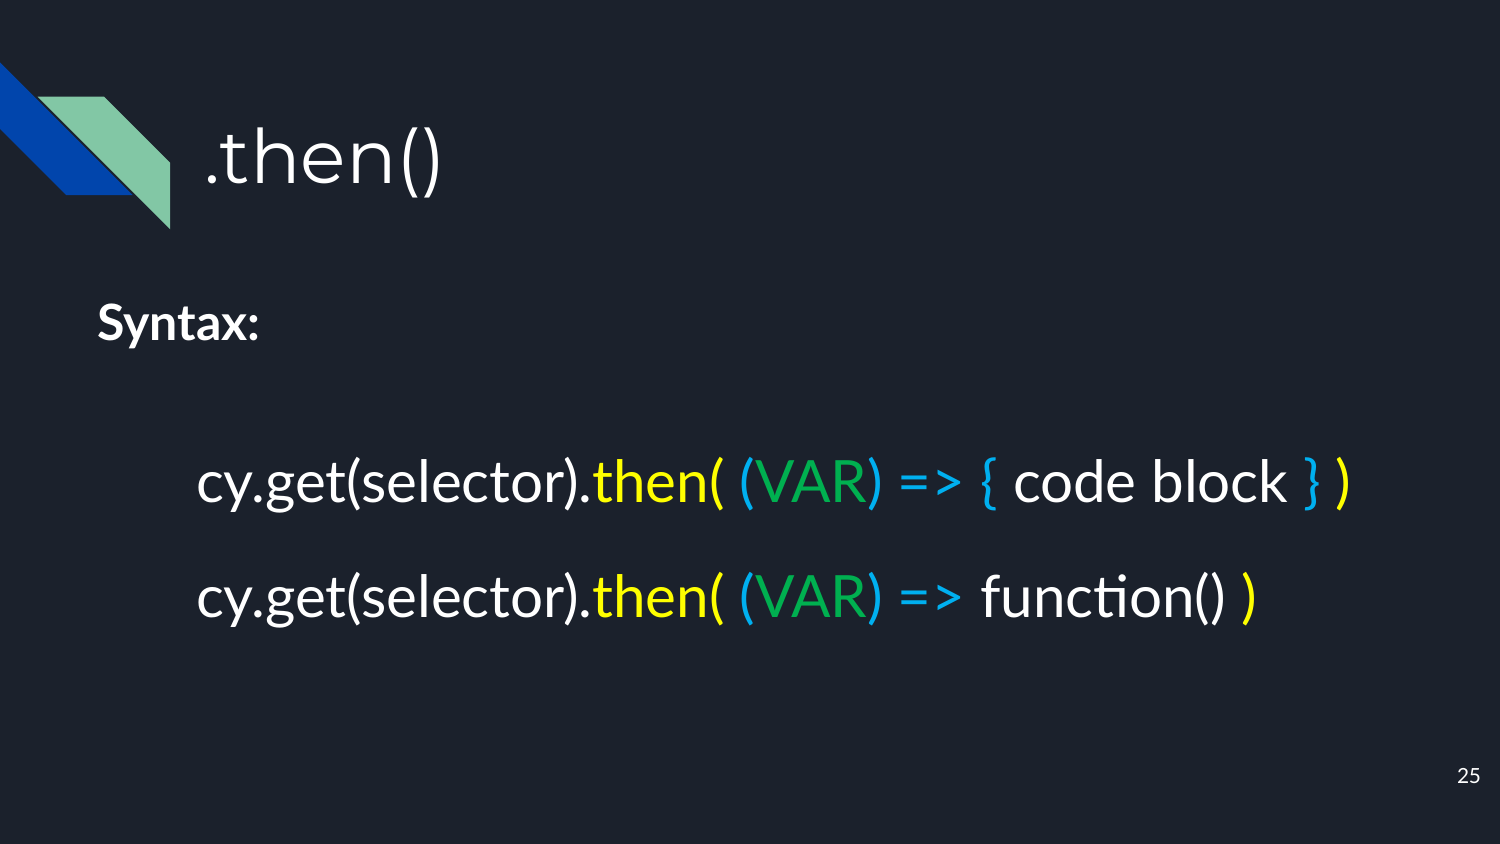

# .then()
Syntax:

cy.get(selector).then( (VAR) => { code block } )
cy.get(selector).then( (VAR) => function() )
25